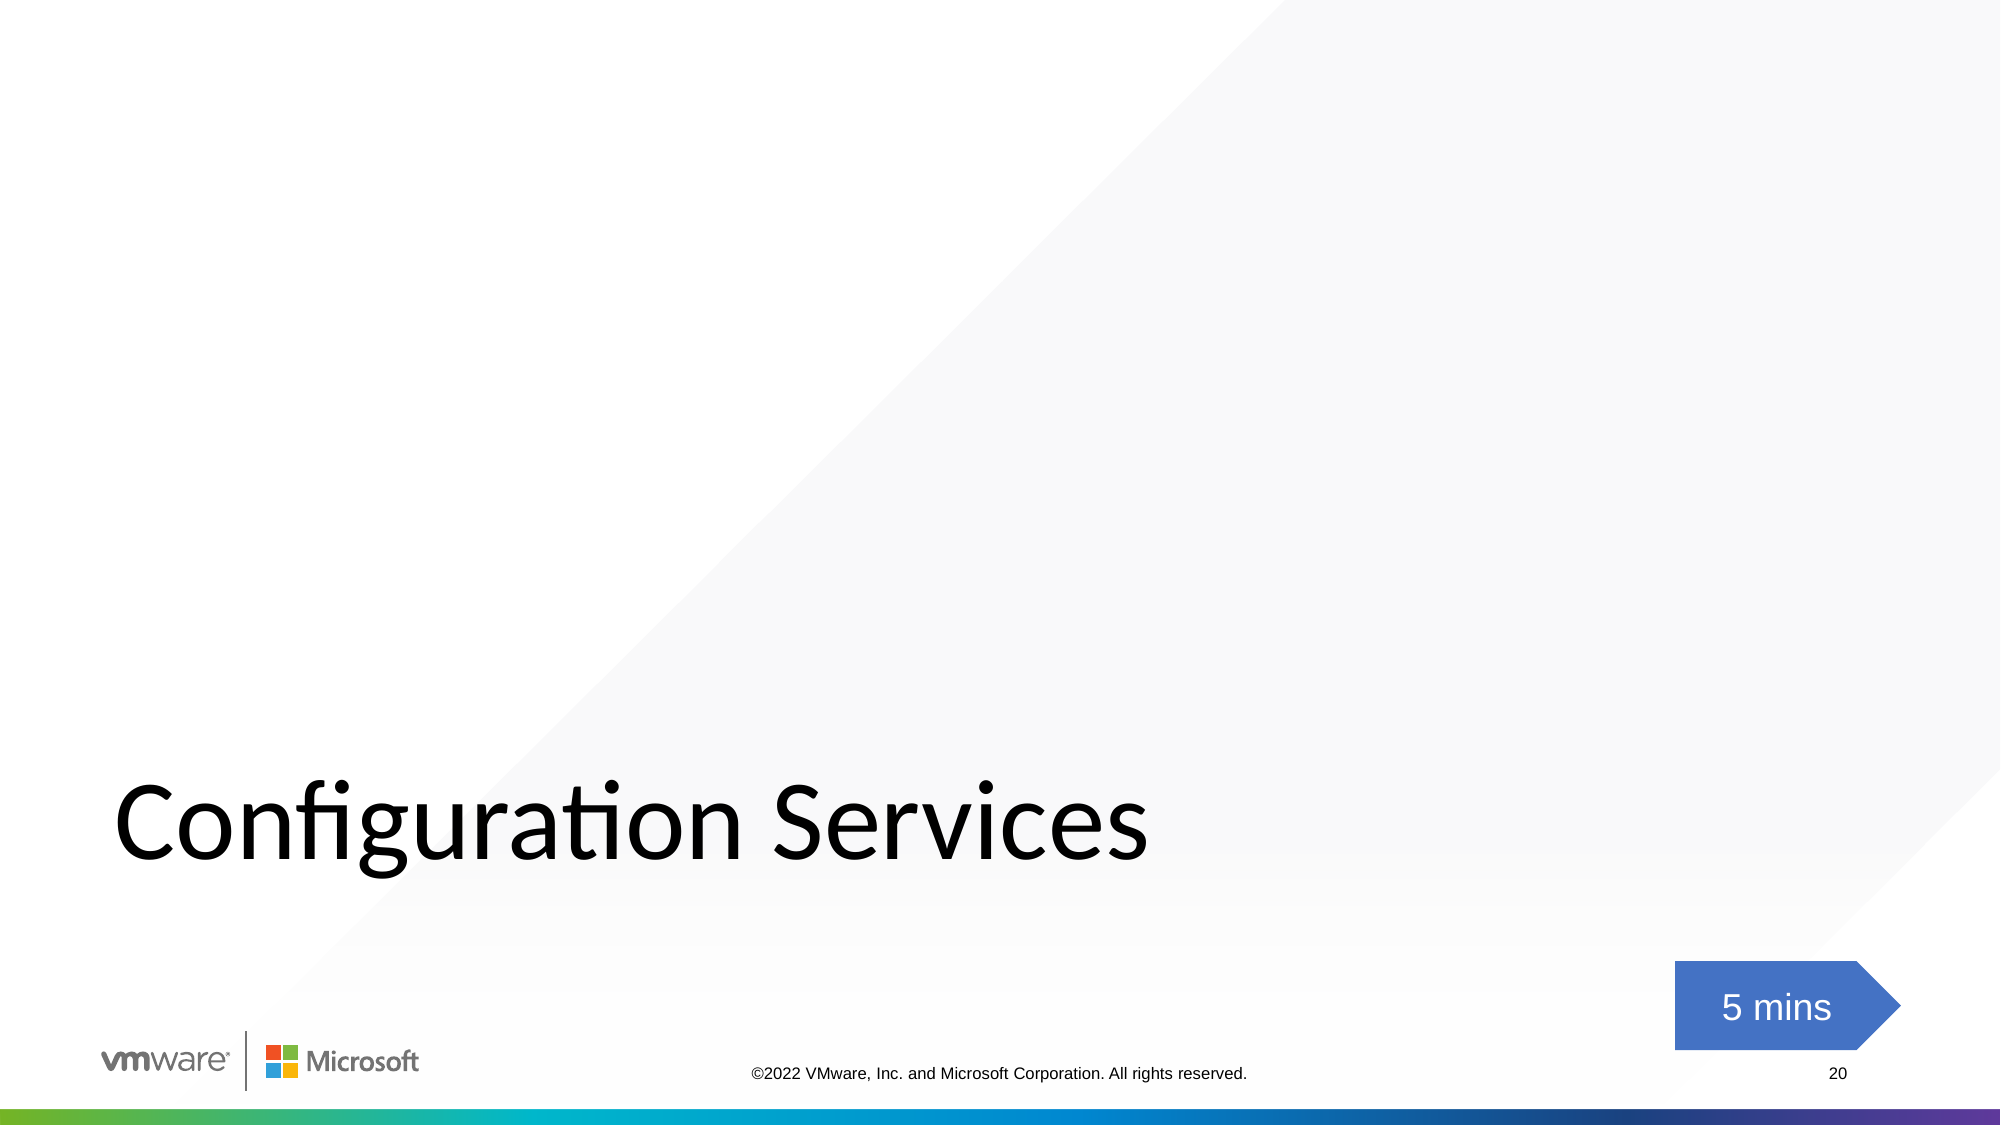

# Configuration Services
5 mins
©2022 VMware, Inc. and Microsoft Corporation. All rights reserved.
20